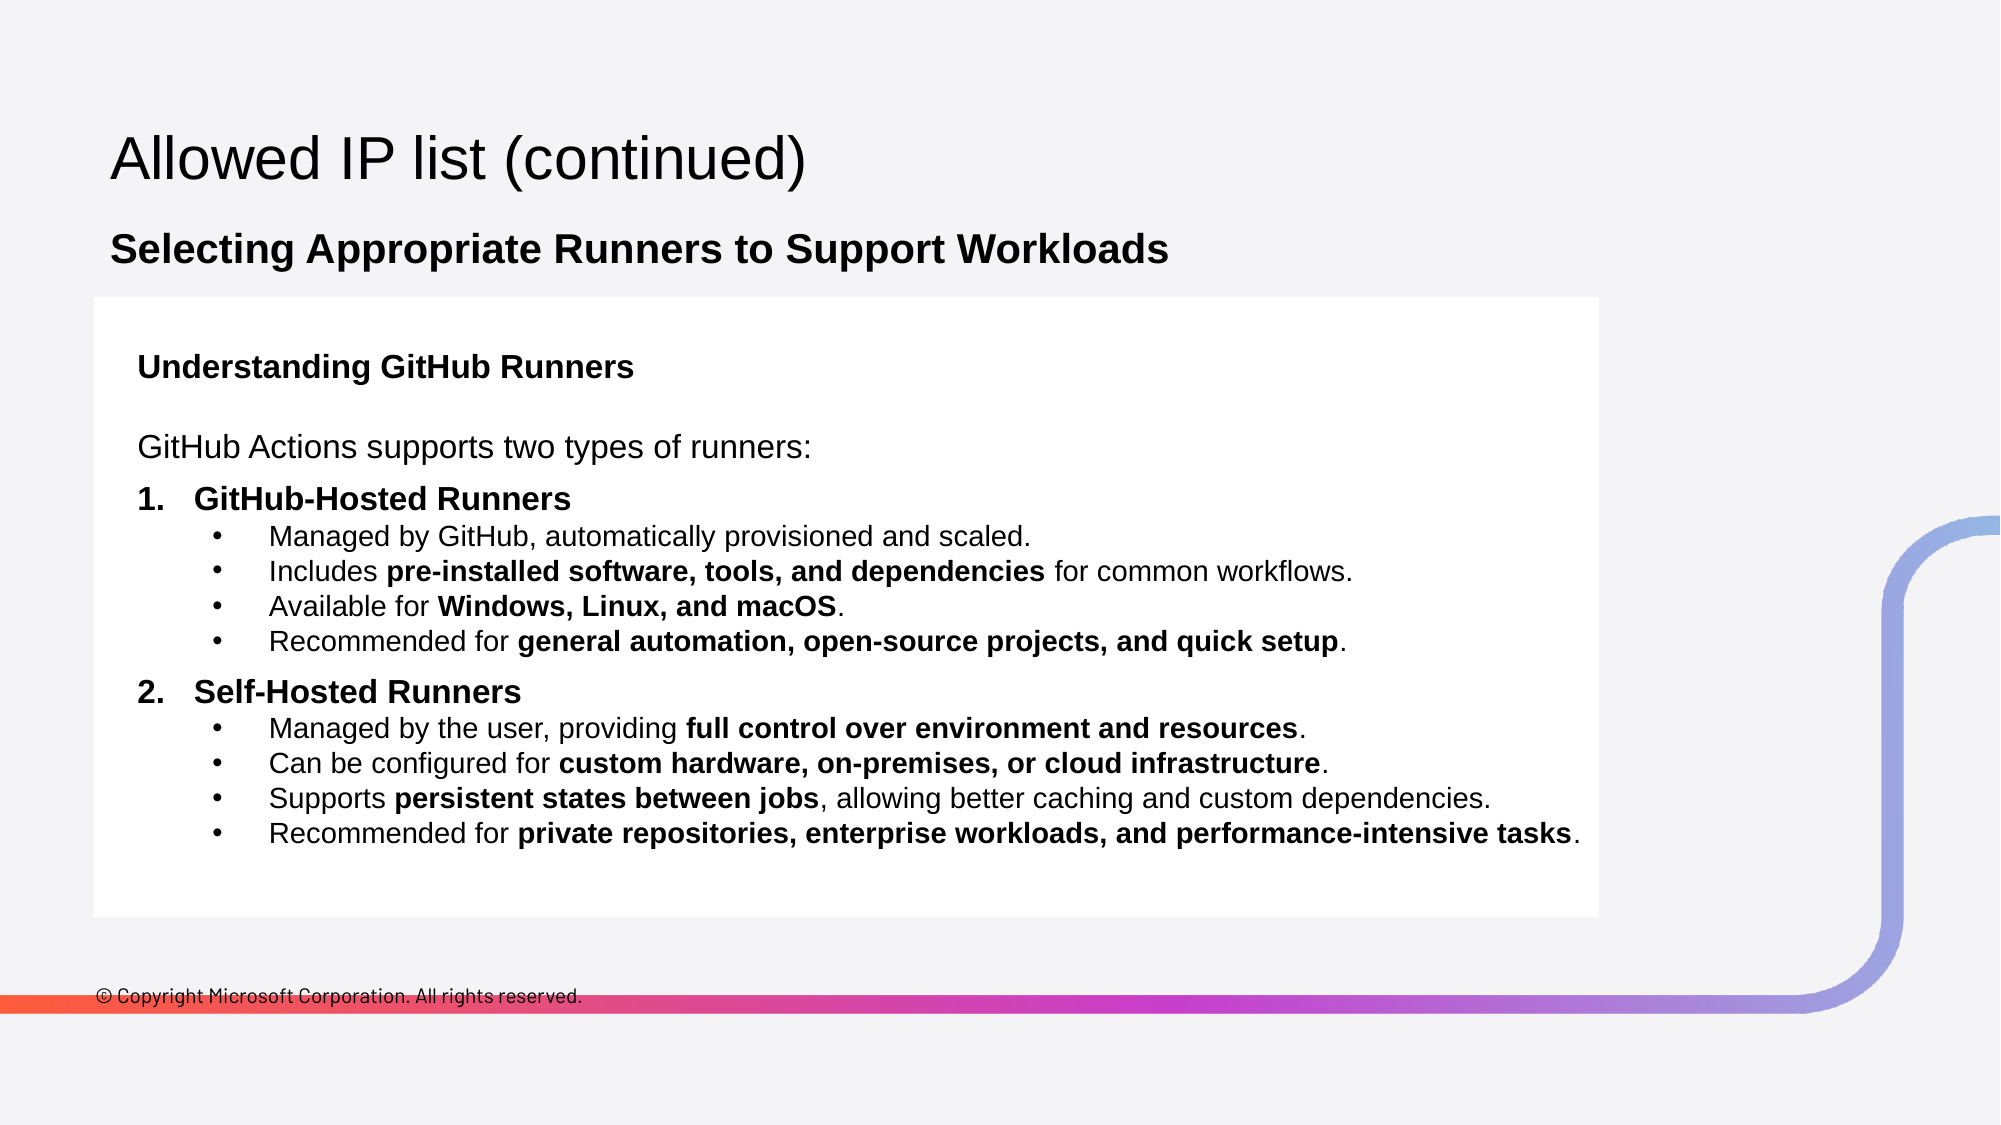

# Allowed IP list (continued)
Selecting Appropriate Runners to Support Workloads

Understanding GitHub Runners

GitHub Actions supports two types of runners:
GitHub-Hosted Runners
Managed by GitHub, automatically provisioned and scaled.
Includes pre-installed software, tools, and dependencies for common workflows.
Available for Windows, Linux, and macOS.
Recommended for general automation, open-source projects, and quick setup.
Self-Hosted Runners
Managed by the user, providing full control over environment and resources.
Can be configured for custom hardware, on-premises, or cloud infrastructure.
Supports persistent states between jobs, allowing better caching and custom dependencies.
Recommended for private repositories, enterprise workloads, and performance-intensive tasks.
© Copyright Microsoft Corporation. All rights reserved.